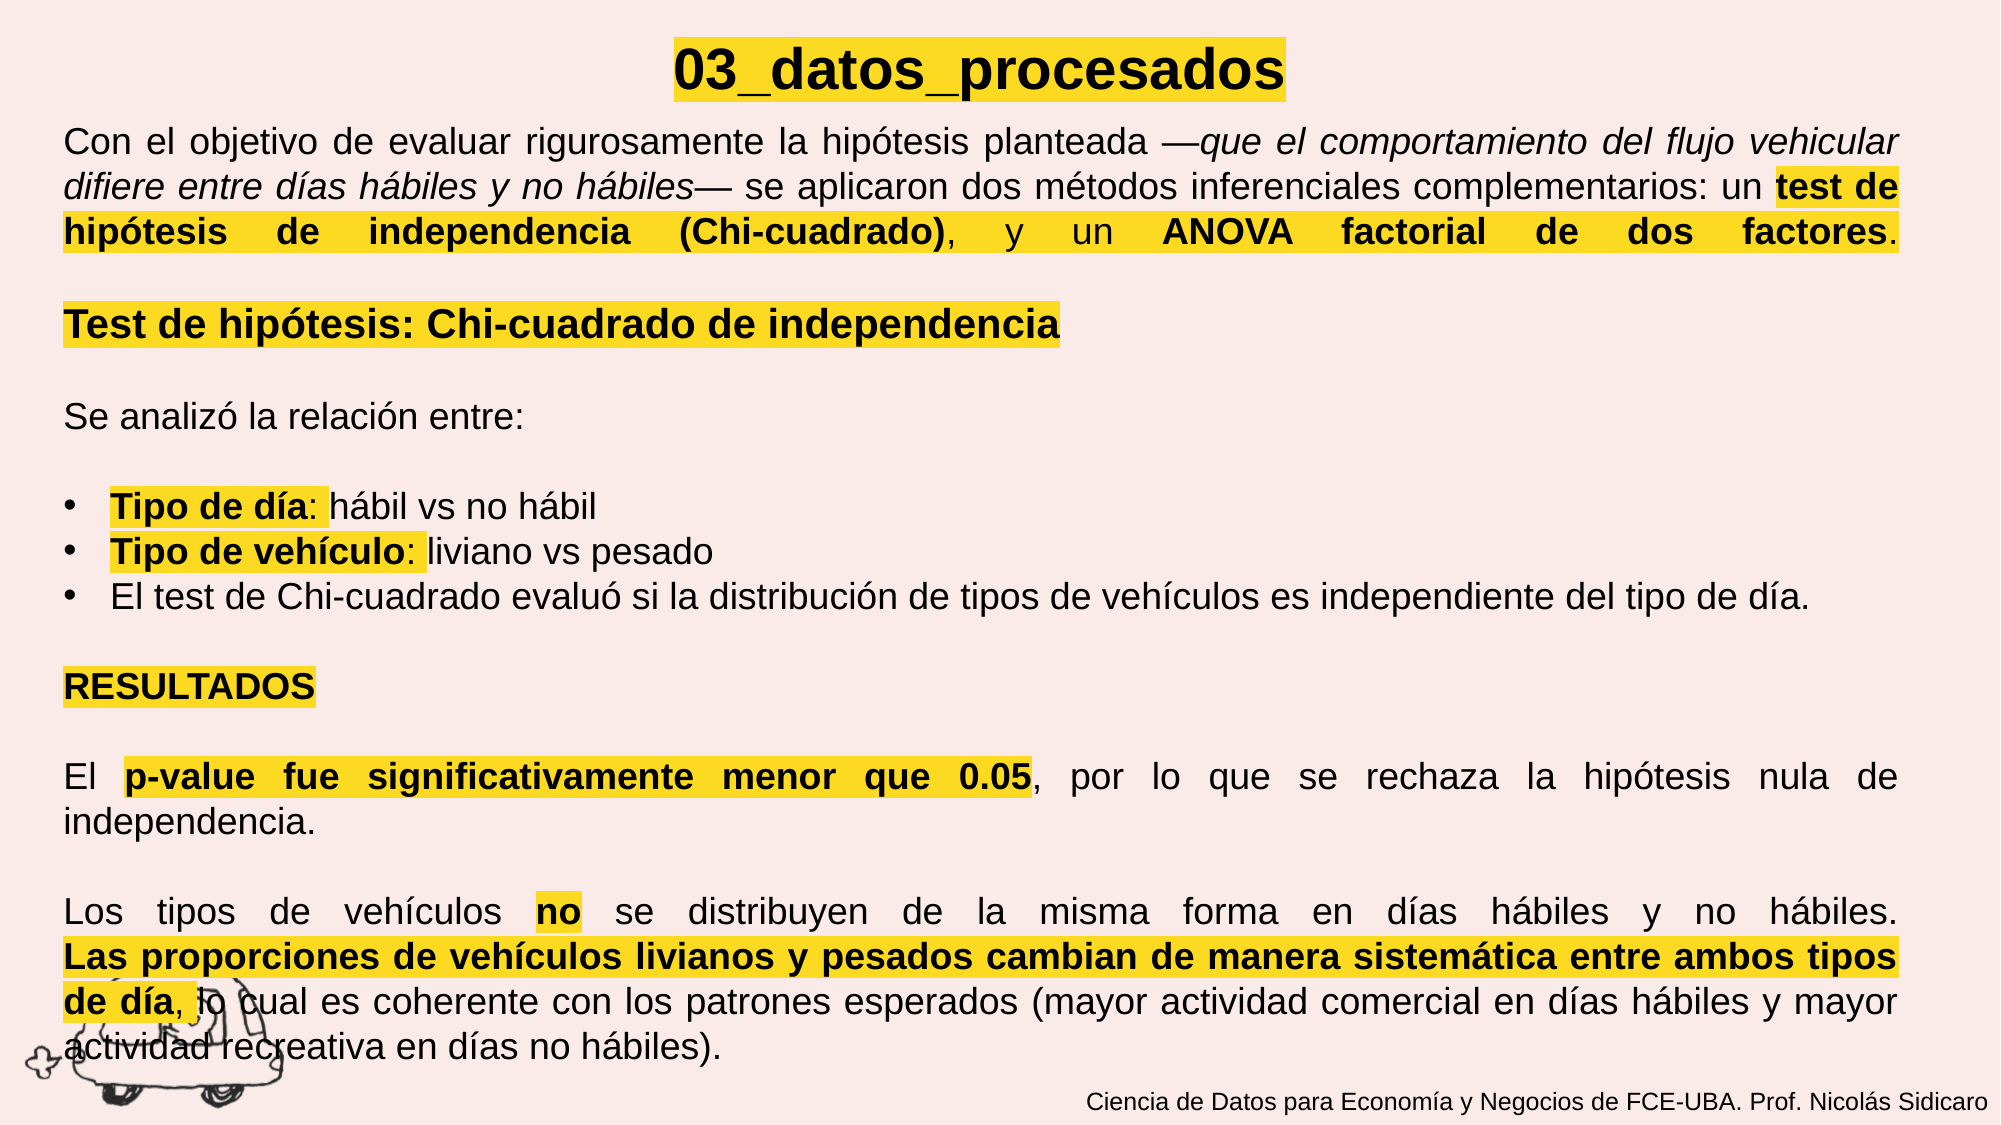

03_datos_procesados
Con el objetivo de evaluar rigurosamente la hipótesis planteada —que el comportamiento del flujo vehicular difiere entre días hábiles y no hábiles— se aplicaron dos métodos inferenciales complementarios: un test de hipótesis de independencia (Chi-cuadrado), y un ANOVA factorial de dos factores.
Test de hipótesis: Chi-cuadrado de independencia

Se analizó la relación entre:

Tipo de día: hábil vs no hábil
Tipo de vehículo: liviano vs pesado
El test de Chi-cuadrado evaluó si la distribución de tipos de vehículos es independiente del tipo de día.

RESULTADOS

El p-value fue significativamente menor que 0.05, por lo que se rechaza la hipótesis nula de independencia.

Los tipos de vehículos no se distribuyen de la misma forma en días hábiles y no hábiles.
Las proporciones de vehículos livianos y pesados cambian de manera sistemática entre ambos tipos de día, lo cual es coherente con los patrones esperados (mayor actividad comercial en días hábiles y mayor actividad recreativa en días no hábiles).

Ciencia de Datos para Economía y Negocios de FCE-UBA. Prof. Nicolás Sidicaro